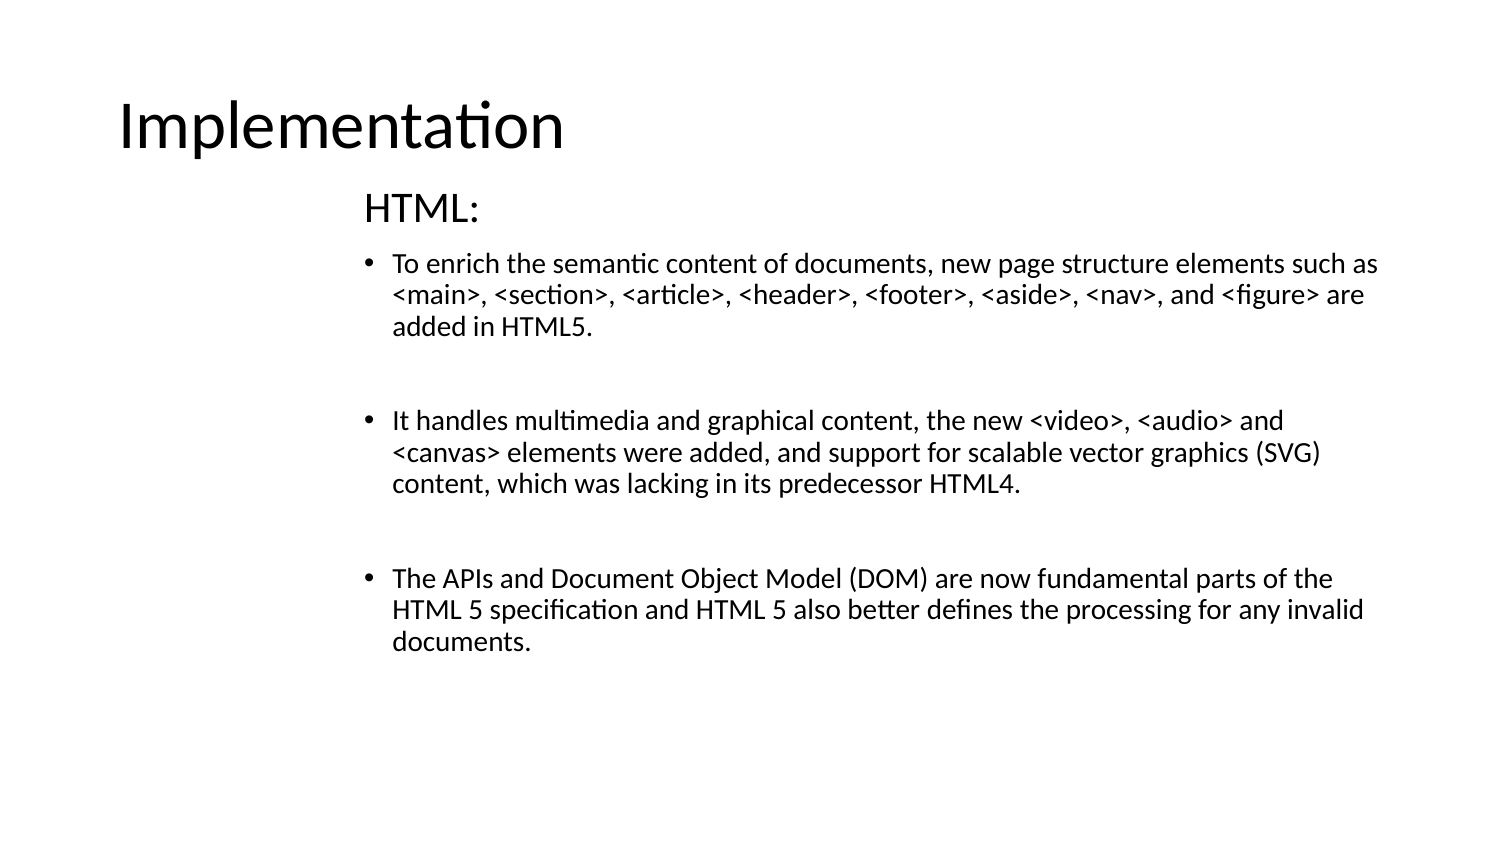

# Implementation
HTML:
To enrich the semantic content of documents, new page structure elements such as <main>, <section>, <article>, <header>, <footer>, <aside>, <nav>, and <figure> are added in HTML5.

It handles multimedia and graphical content, the new <video>, <audio> and <canvas> elements were added, and support for scalable vector graphics (SVG) content, which was lacking in its predecessor HTML4.

The APIs and Document Object Model (DOM) are now fundamental parts of the HTML 5 specification and HTML 5 also better defines the processing for any invalid documents.